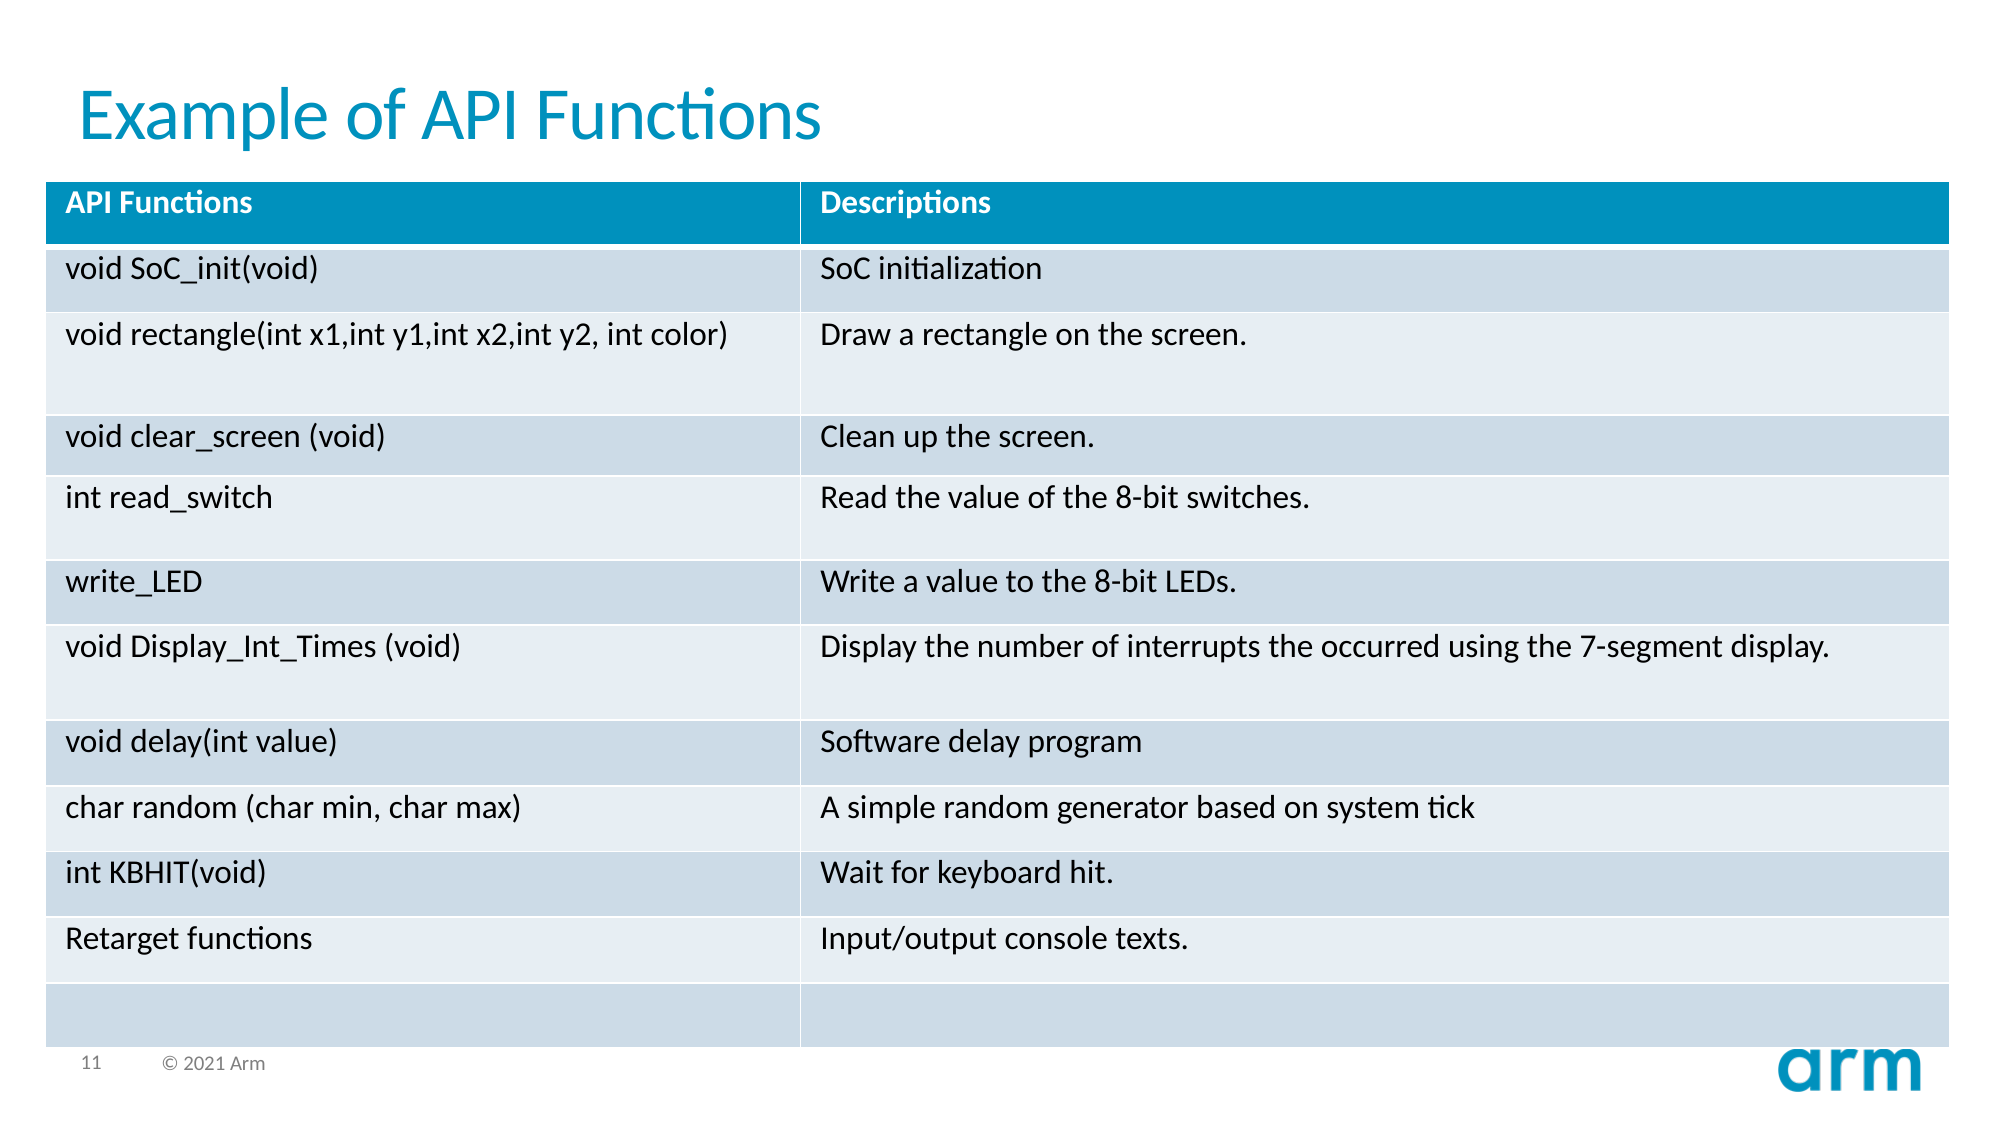

# Example of API Functions
| API Functions | Descriptions |
| --- | --- |
| void SoC\_init(void) | SoC initialization |
| void rectangle(int x1,int y1,int x2,int y2, int color) | Draw a rectangle on the screen. |
| void clear\_screen (void) | Clean up the screen. |
| int read\_switch | Read the value of the 8-bit switches. |
| write\_LED | Write a value to the 8-bit LEDs. |
| void Display\_Int\_Times (void) | Display the number of interrupts the occurred using the 7-segment display. |
| void delay(int value) | Software delay program |
| char random (char min, char max) | A simple random generator based on system tick |
| int KBHIT(void) | Wait for keyboard hit. |
| Retarget functions | Input/output console texts. |
|  |  |